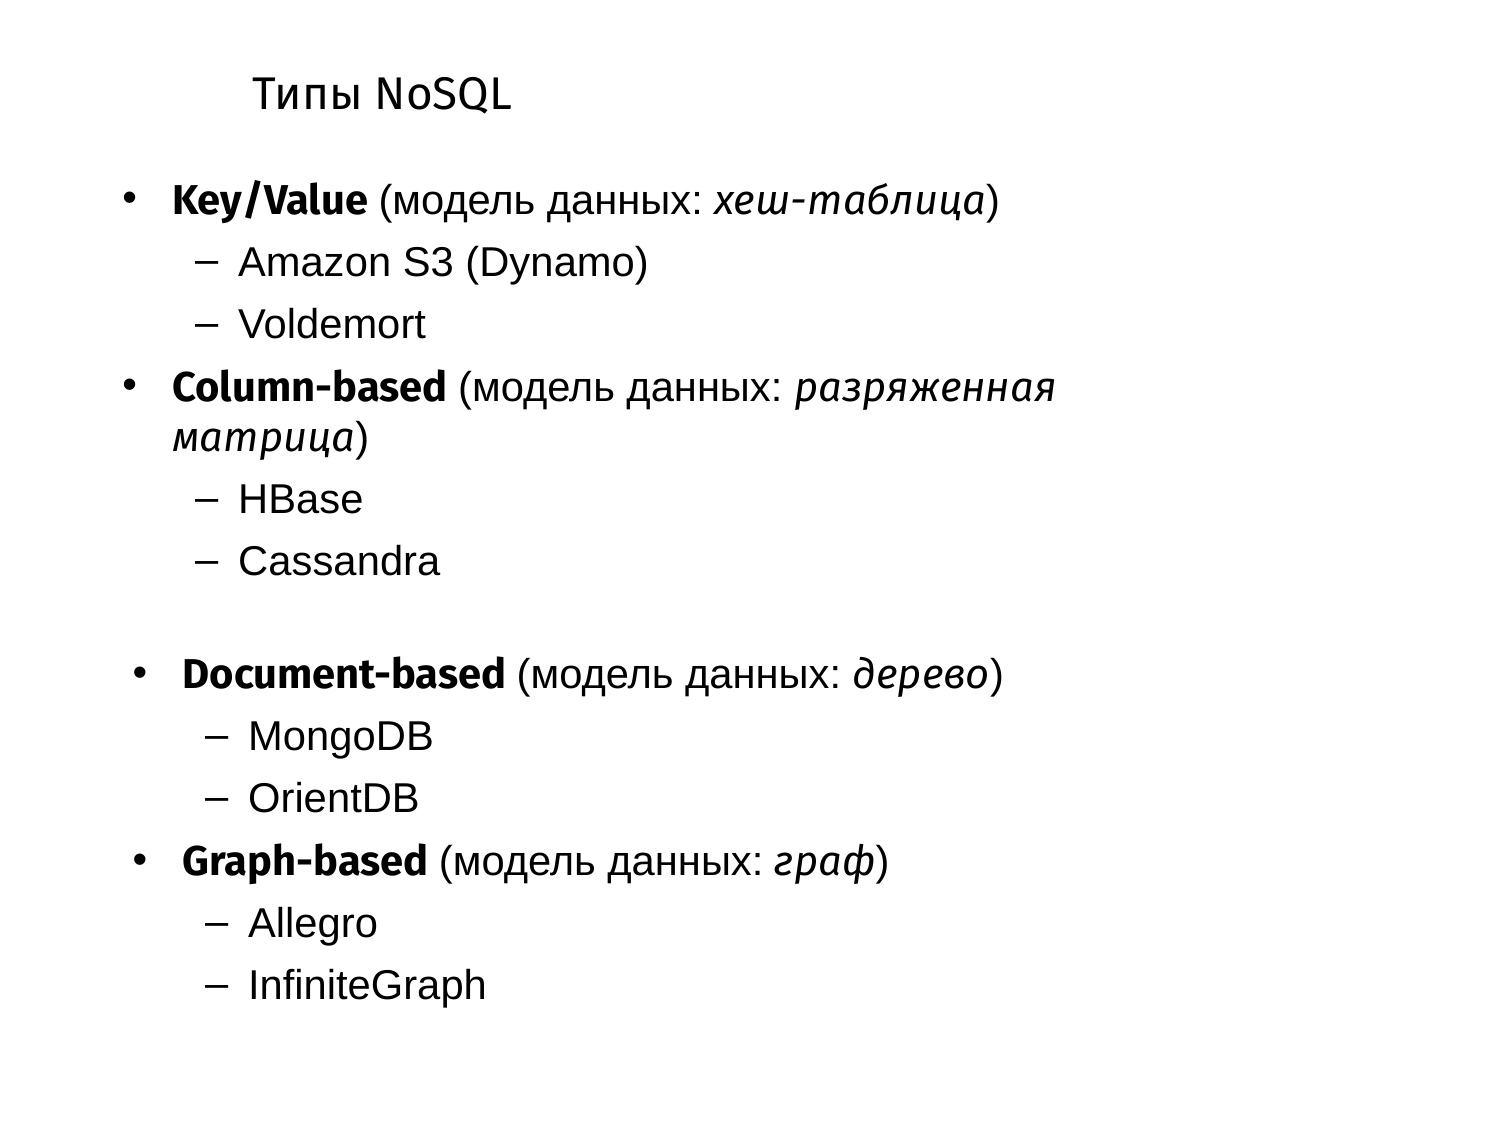

# Типы NoSQL
Key/Value (модель данных: хеш-таблица)
Amazon S3 (Dynamo)
Voldemort
Column-based (модель данных: разряженная  матрица)
HBase
Cassandra
Document-based (модель данных: дерево)
MongoDB
OrientDB
Graph-based (модель данных: граф)
Allegro
InfiniteGraph